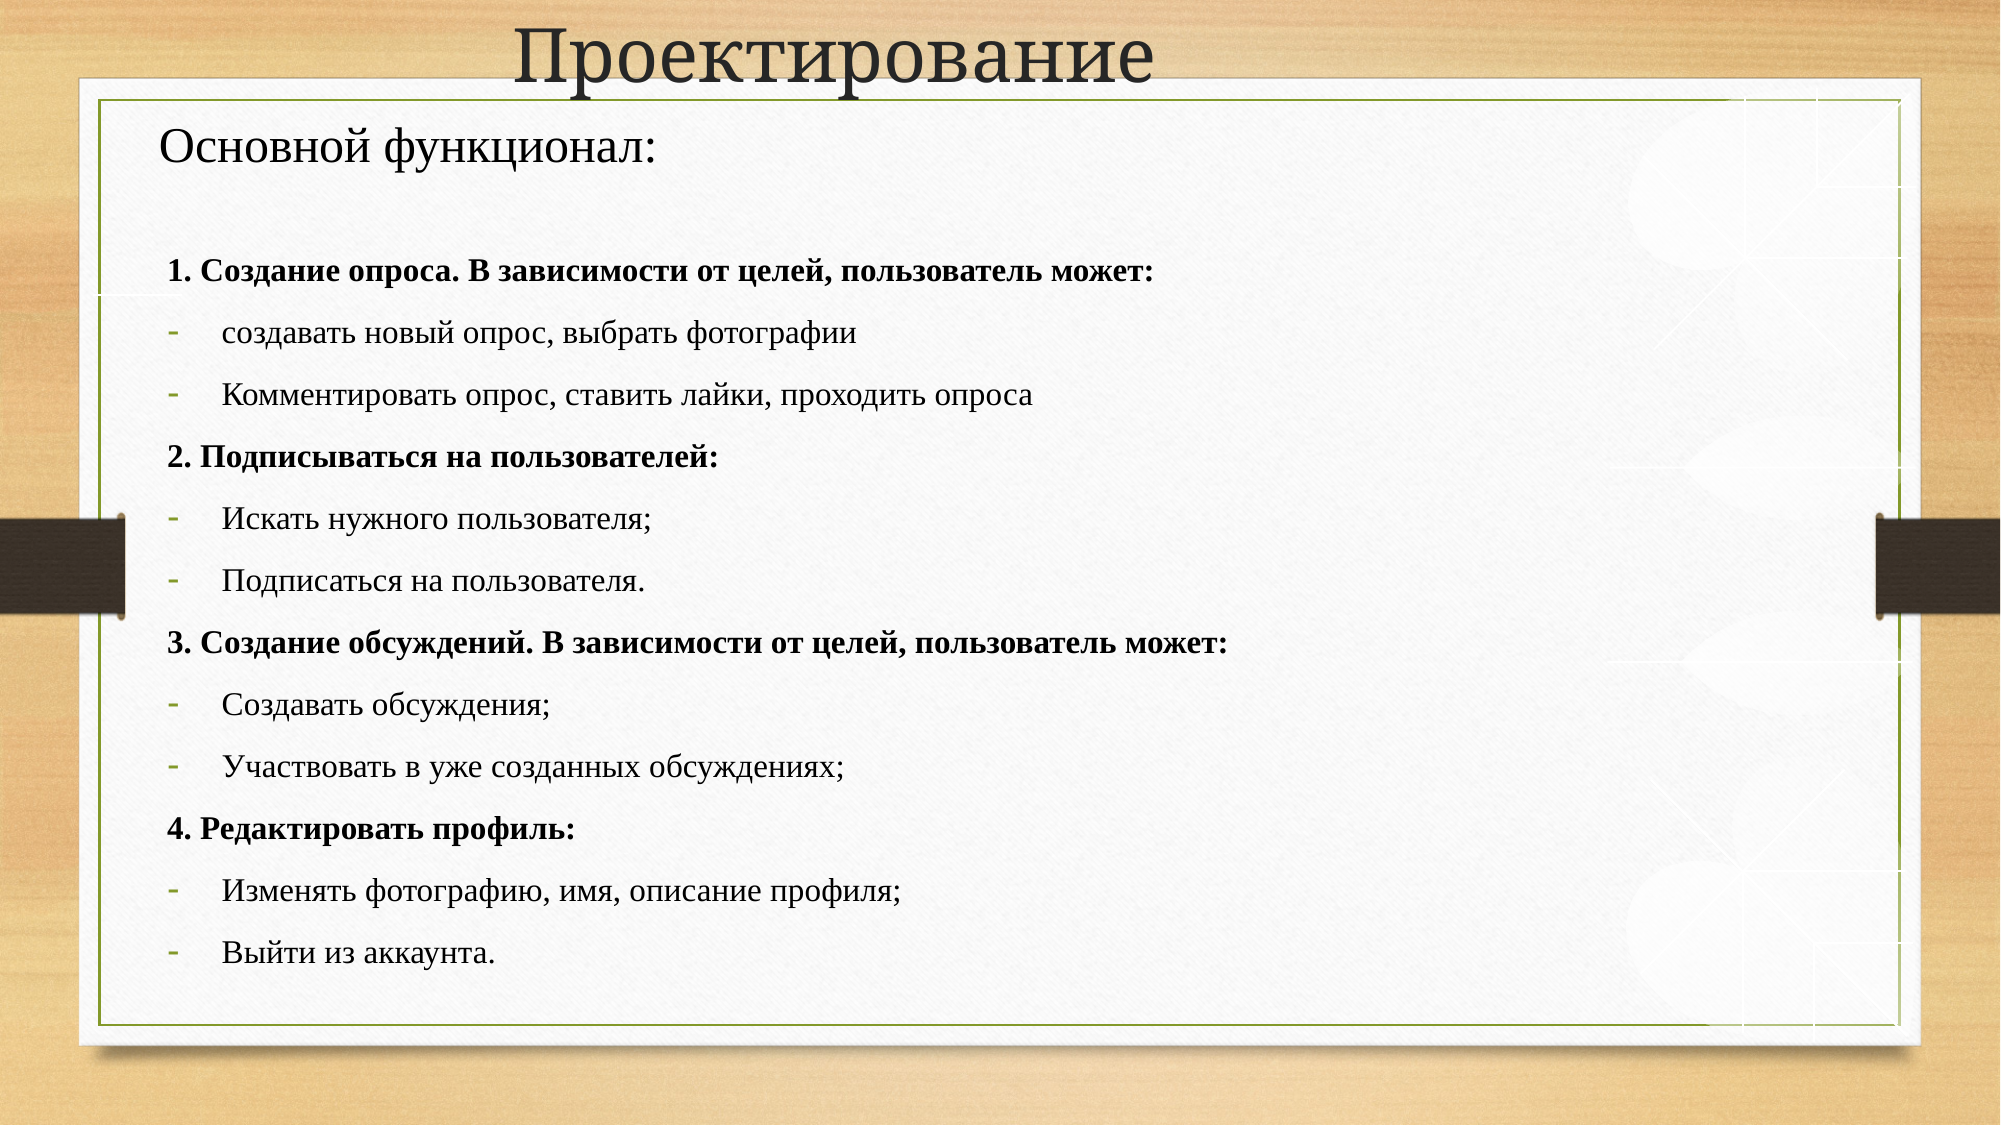

# Проектирование
Основной функционал:
1. Создание опроса. В зависимости от целей, пользователь может:
создавать новый опрос, выбрать фотографии
Комментировать опрос, ставить лайки, проходить опроса
2. Подписываться на пользователей:
Искать нужного пользователя;
Подписаться на пользователя.
3. Создание обсуждений. В зависимости от целей, пользователь может:
Создавать обсуждения;
Участвовать в уже созданных обсуждениях;
4. Редактировать профиль:
Изменять фотографию, имя, описание профиля;
Выйти из аккаунта.